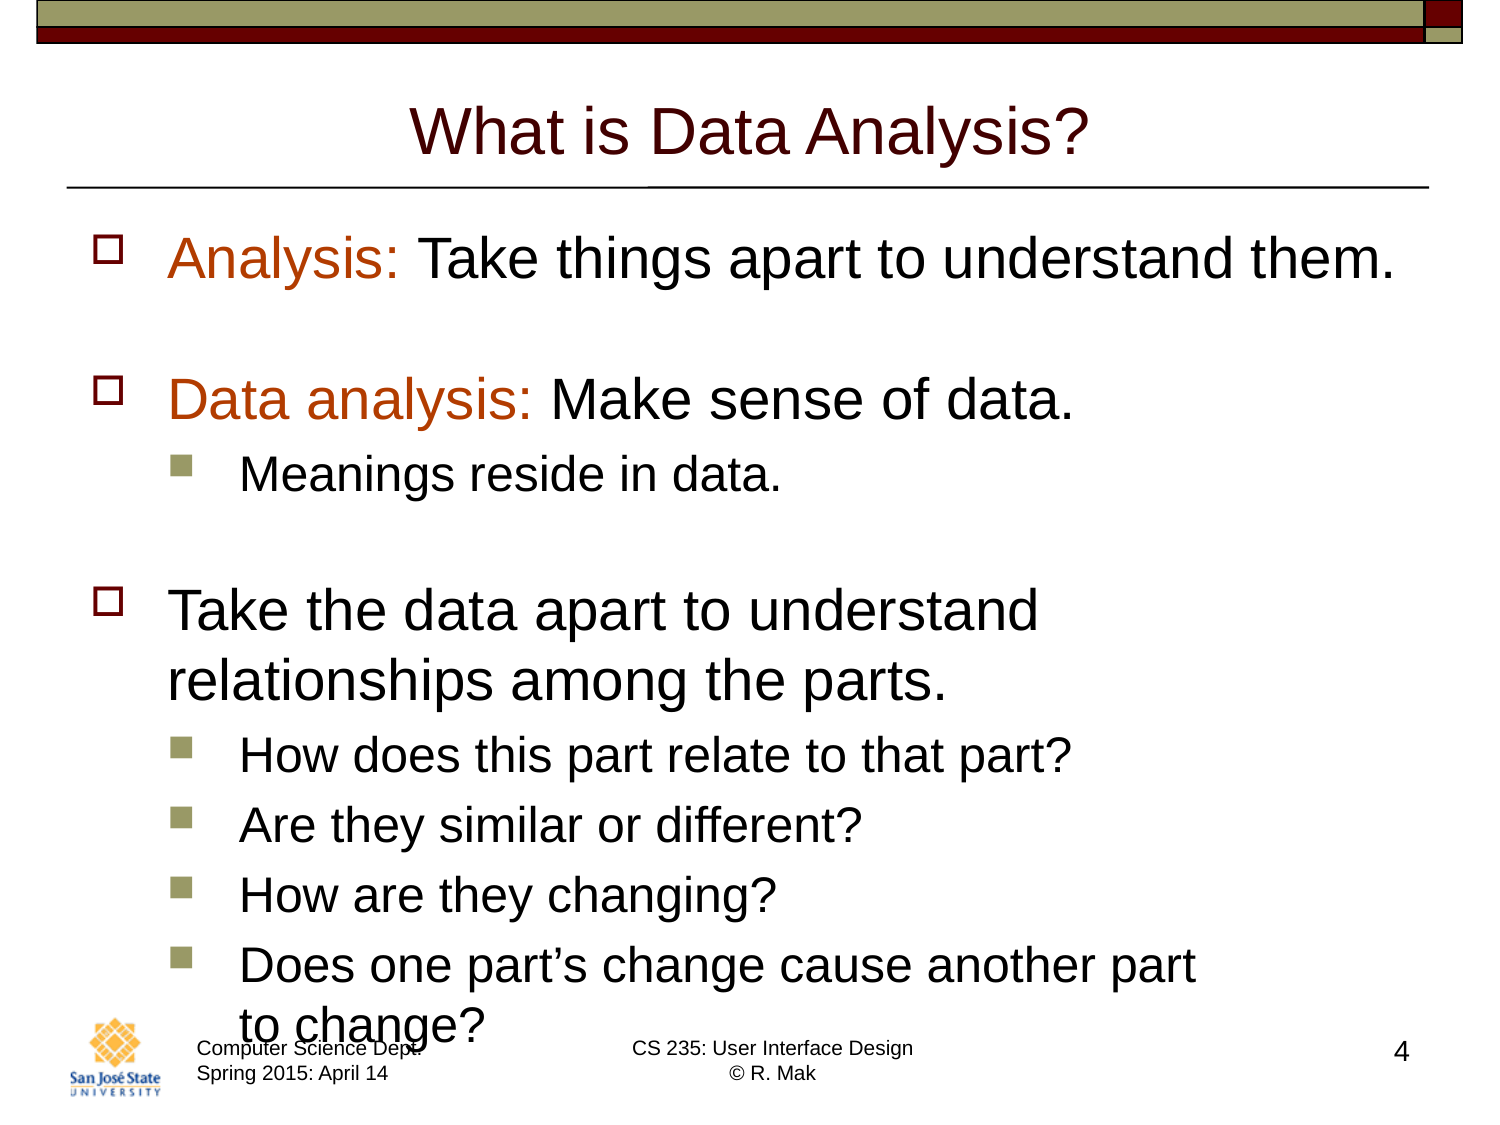

# What is Data Analysis?
Analysis: Take things apart to understand them.

Data analysis: Make sense of data.
Meanings reside in data.

Take the data apart to understand
relationships among the parts.
How does this part relate to that part?
Are they similar or different?
How are they changing?
Does one part’s change cause another part
to change?
4